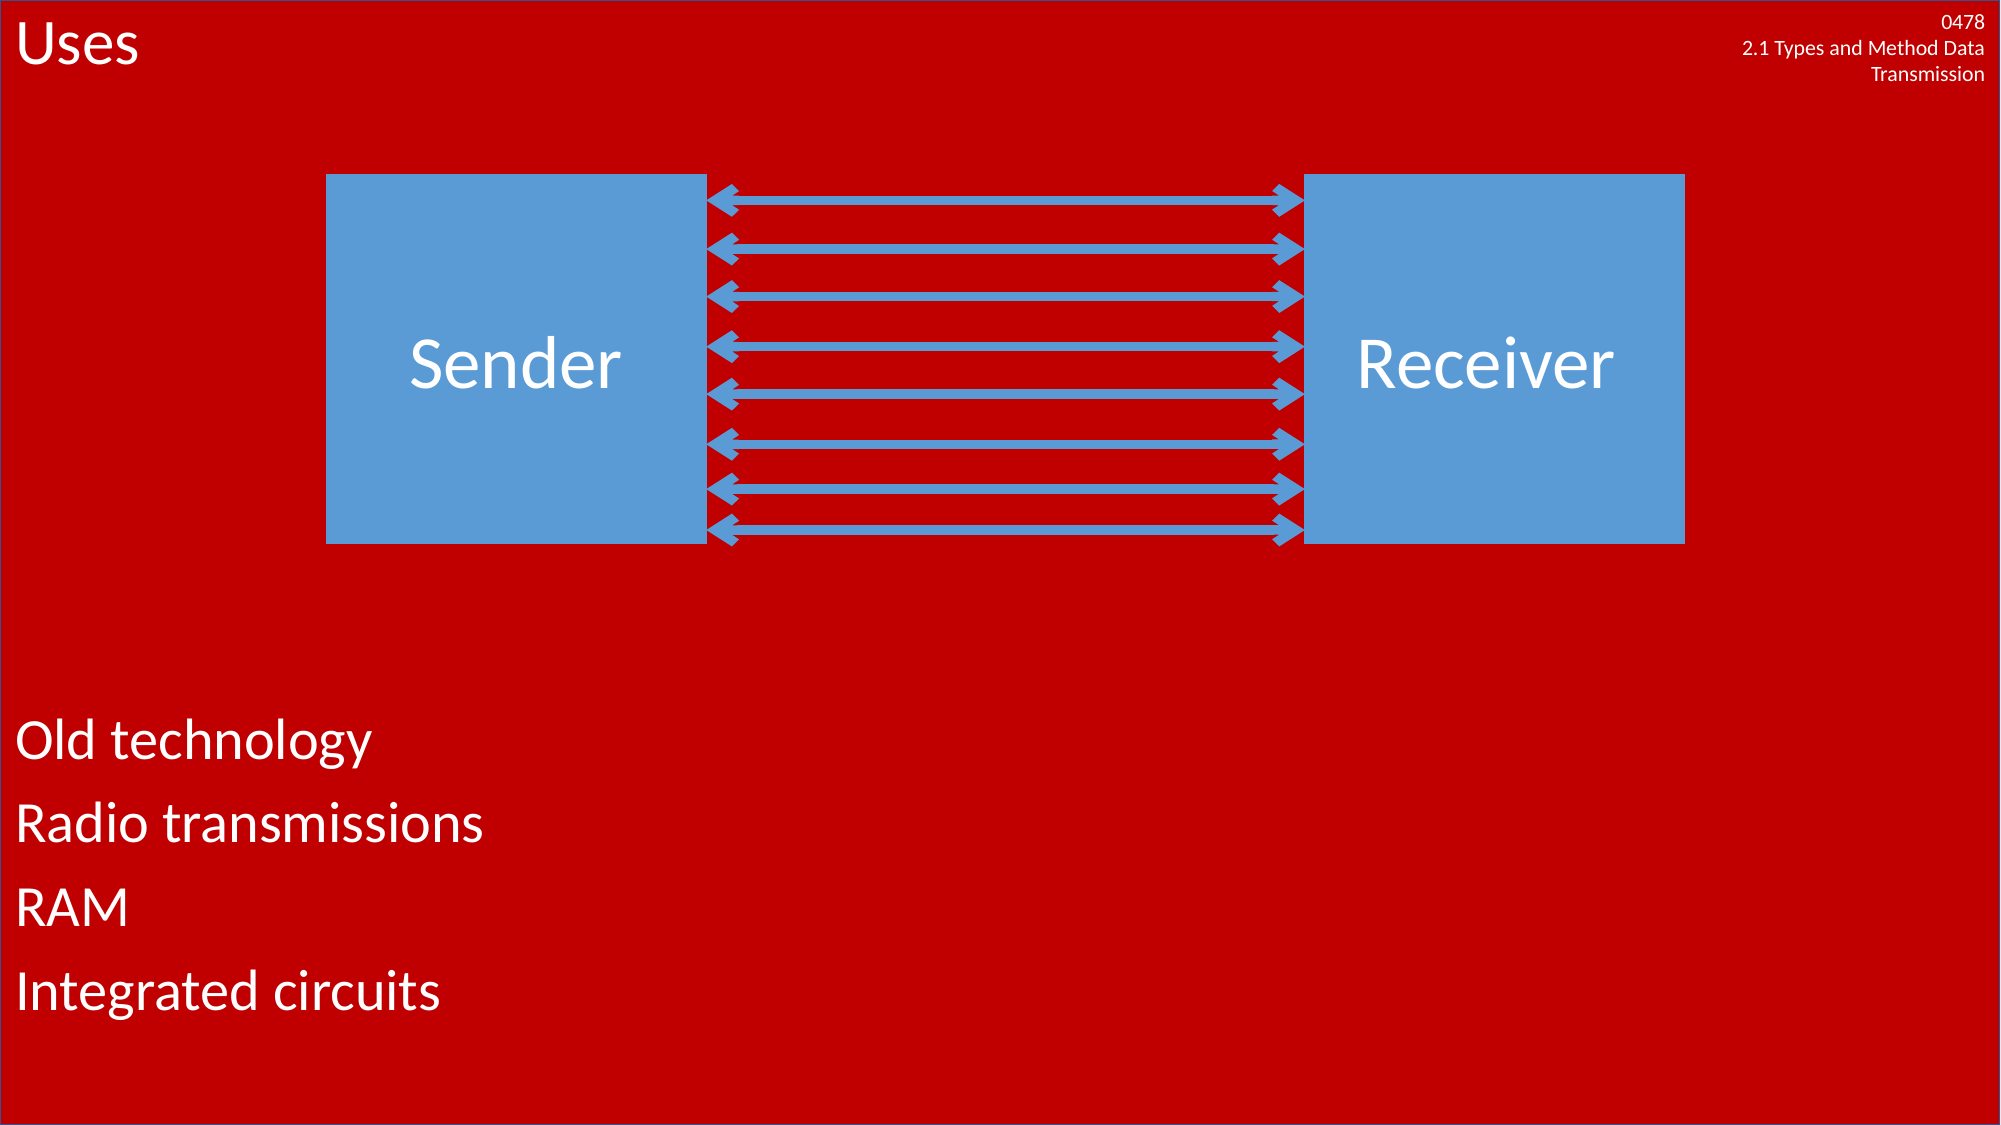

# Uses
Sender
Receiver
Old technology
Radio transmissions
RAM
Integrated circuits